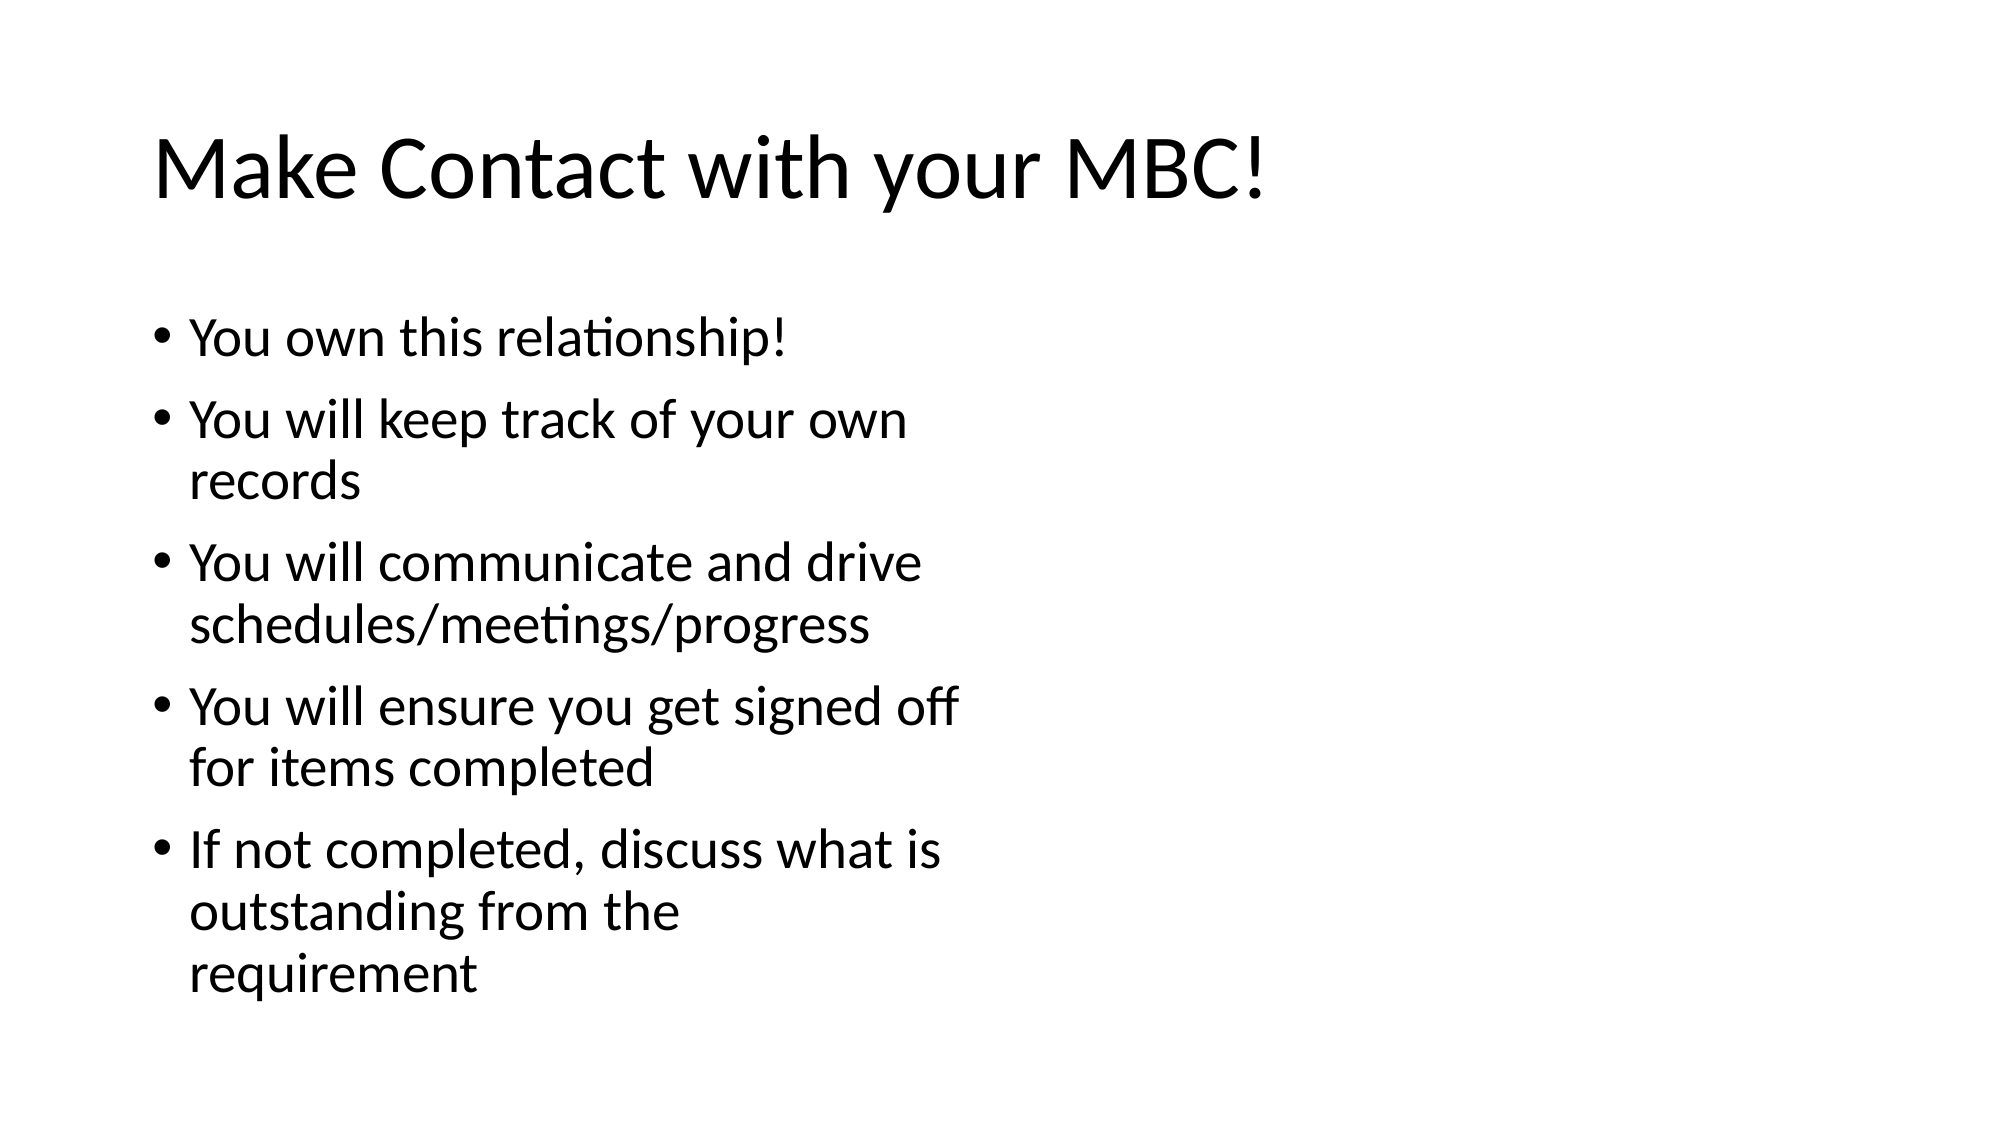

# Make Contact with your MBC!
You own this relationship!
You will keep track of your own records
You will communicate and drive schedules/meetings/progress
You will ensure you get signed off for items completed
If not completed, discuss what is outstanding from the requirement